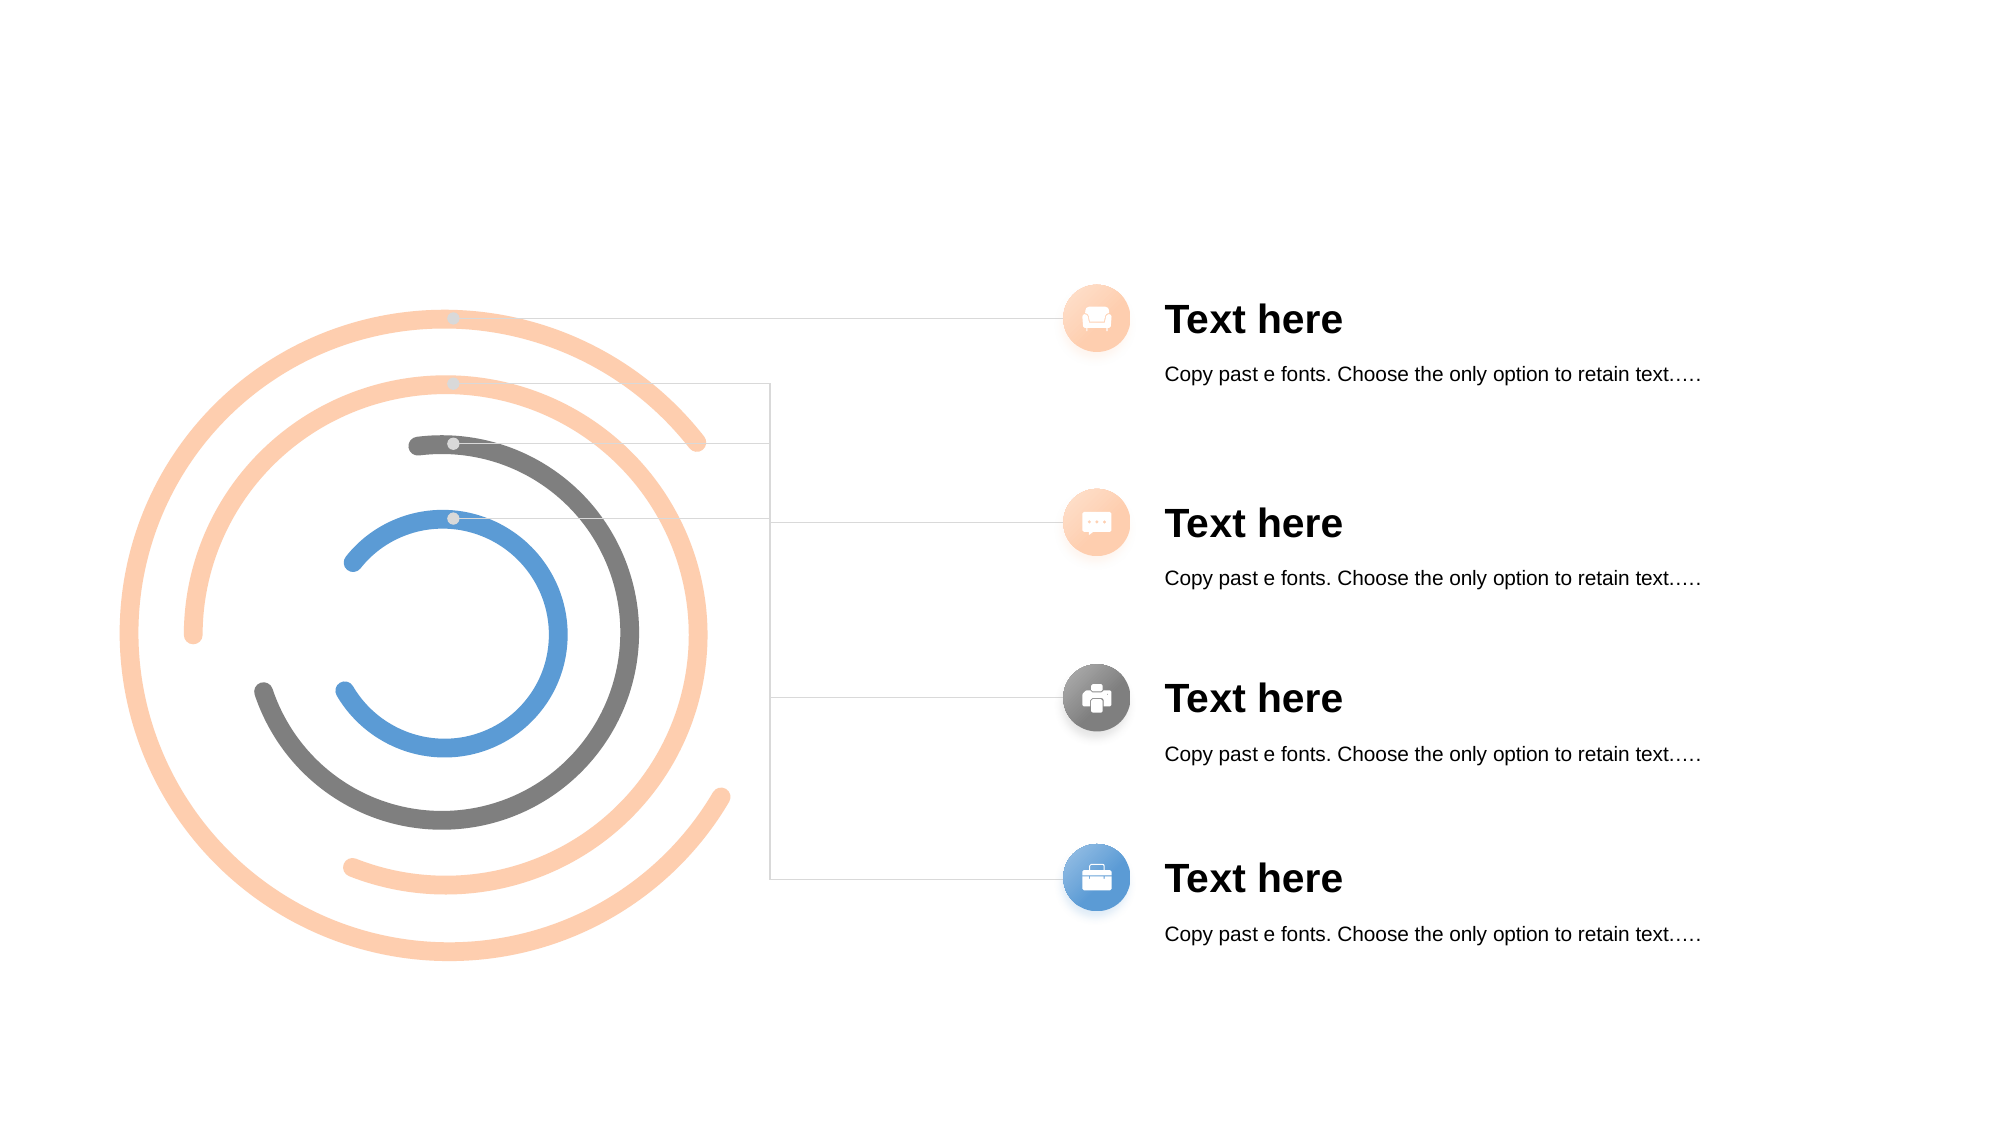

#

Te xt here
Copy past e fonts. Choose the only option to retain text.….

Te xt here
Copy past e fonts. Choose the only option to retain text.….

Te xt here
Copy past e fonts. Choose the only option to retain text.….

Te xt here
Copy past e fonts. Choose the only option to retain text.….